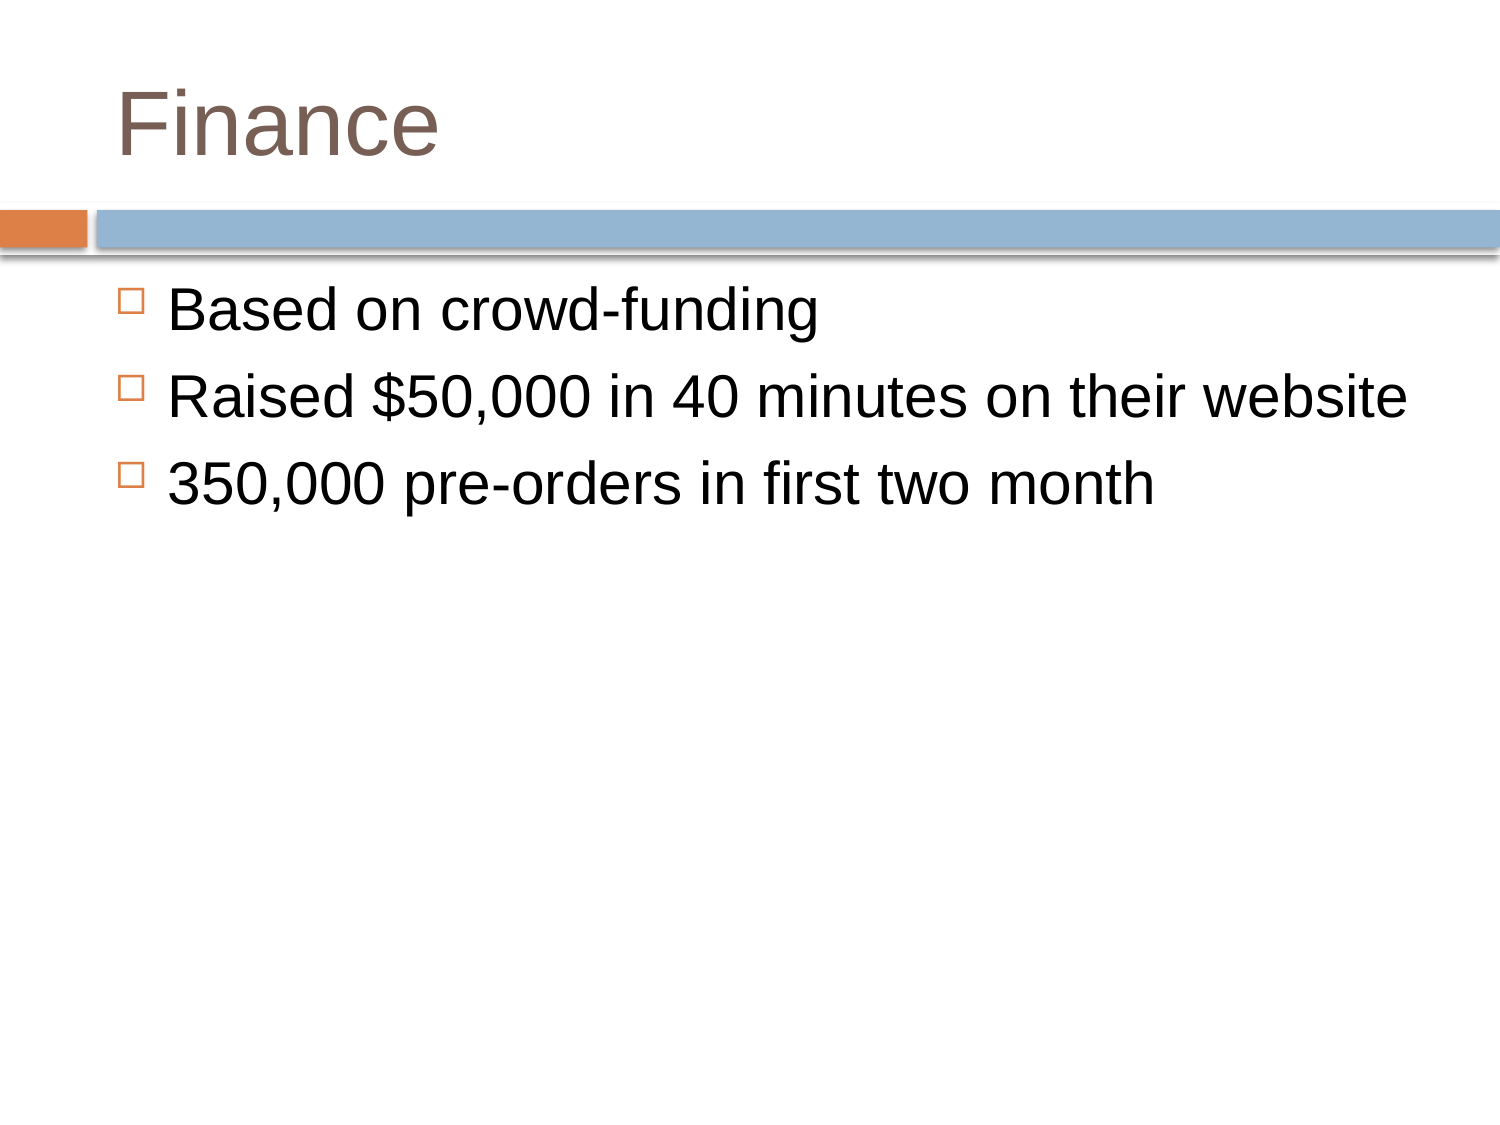

# Finance
Based on crowd-funding
Raised $50,000 in 40 minutes on their website
350,000 pre-orders in first two month